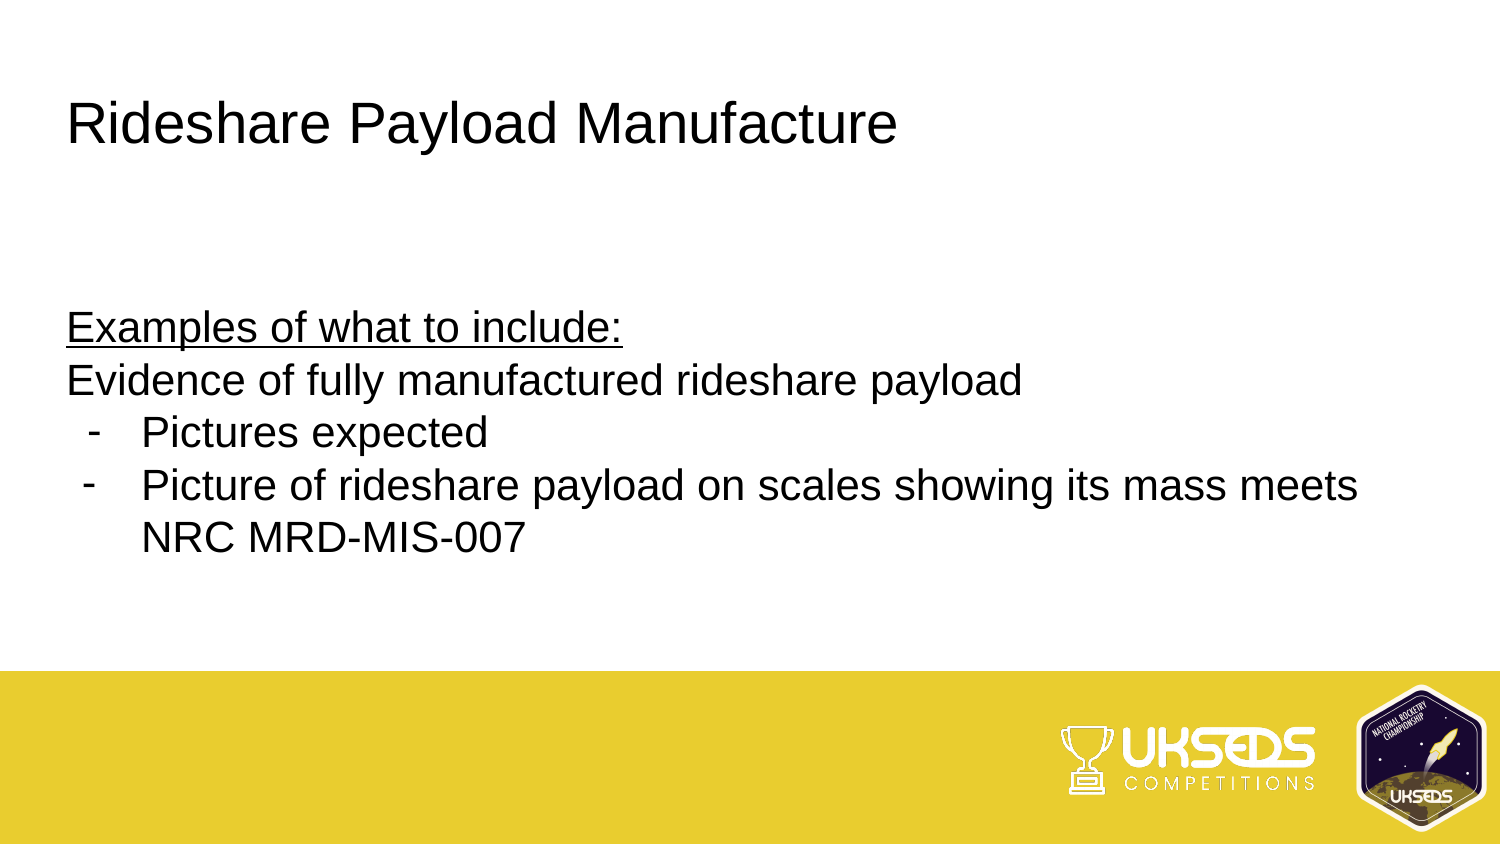

# Rideshare Payload Manufacture
Examples of what to include:
Evidence of fully manufactured rideshare payload
Pictures expected
Picture of rideshare payload on scales showing its mass meets NRC MRD-MIS-007